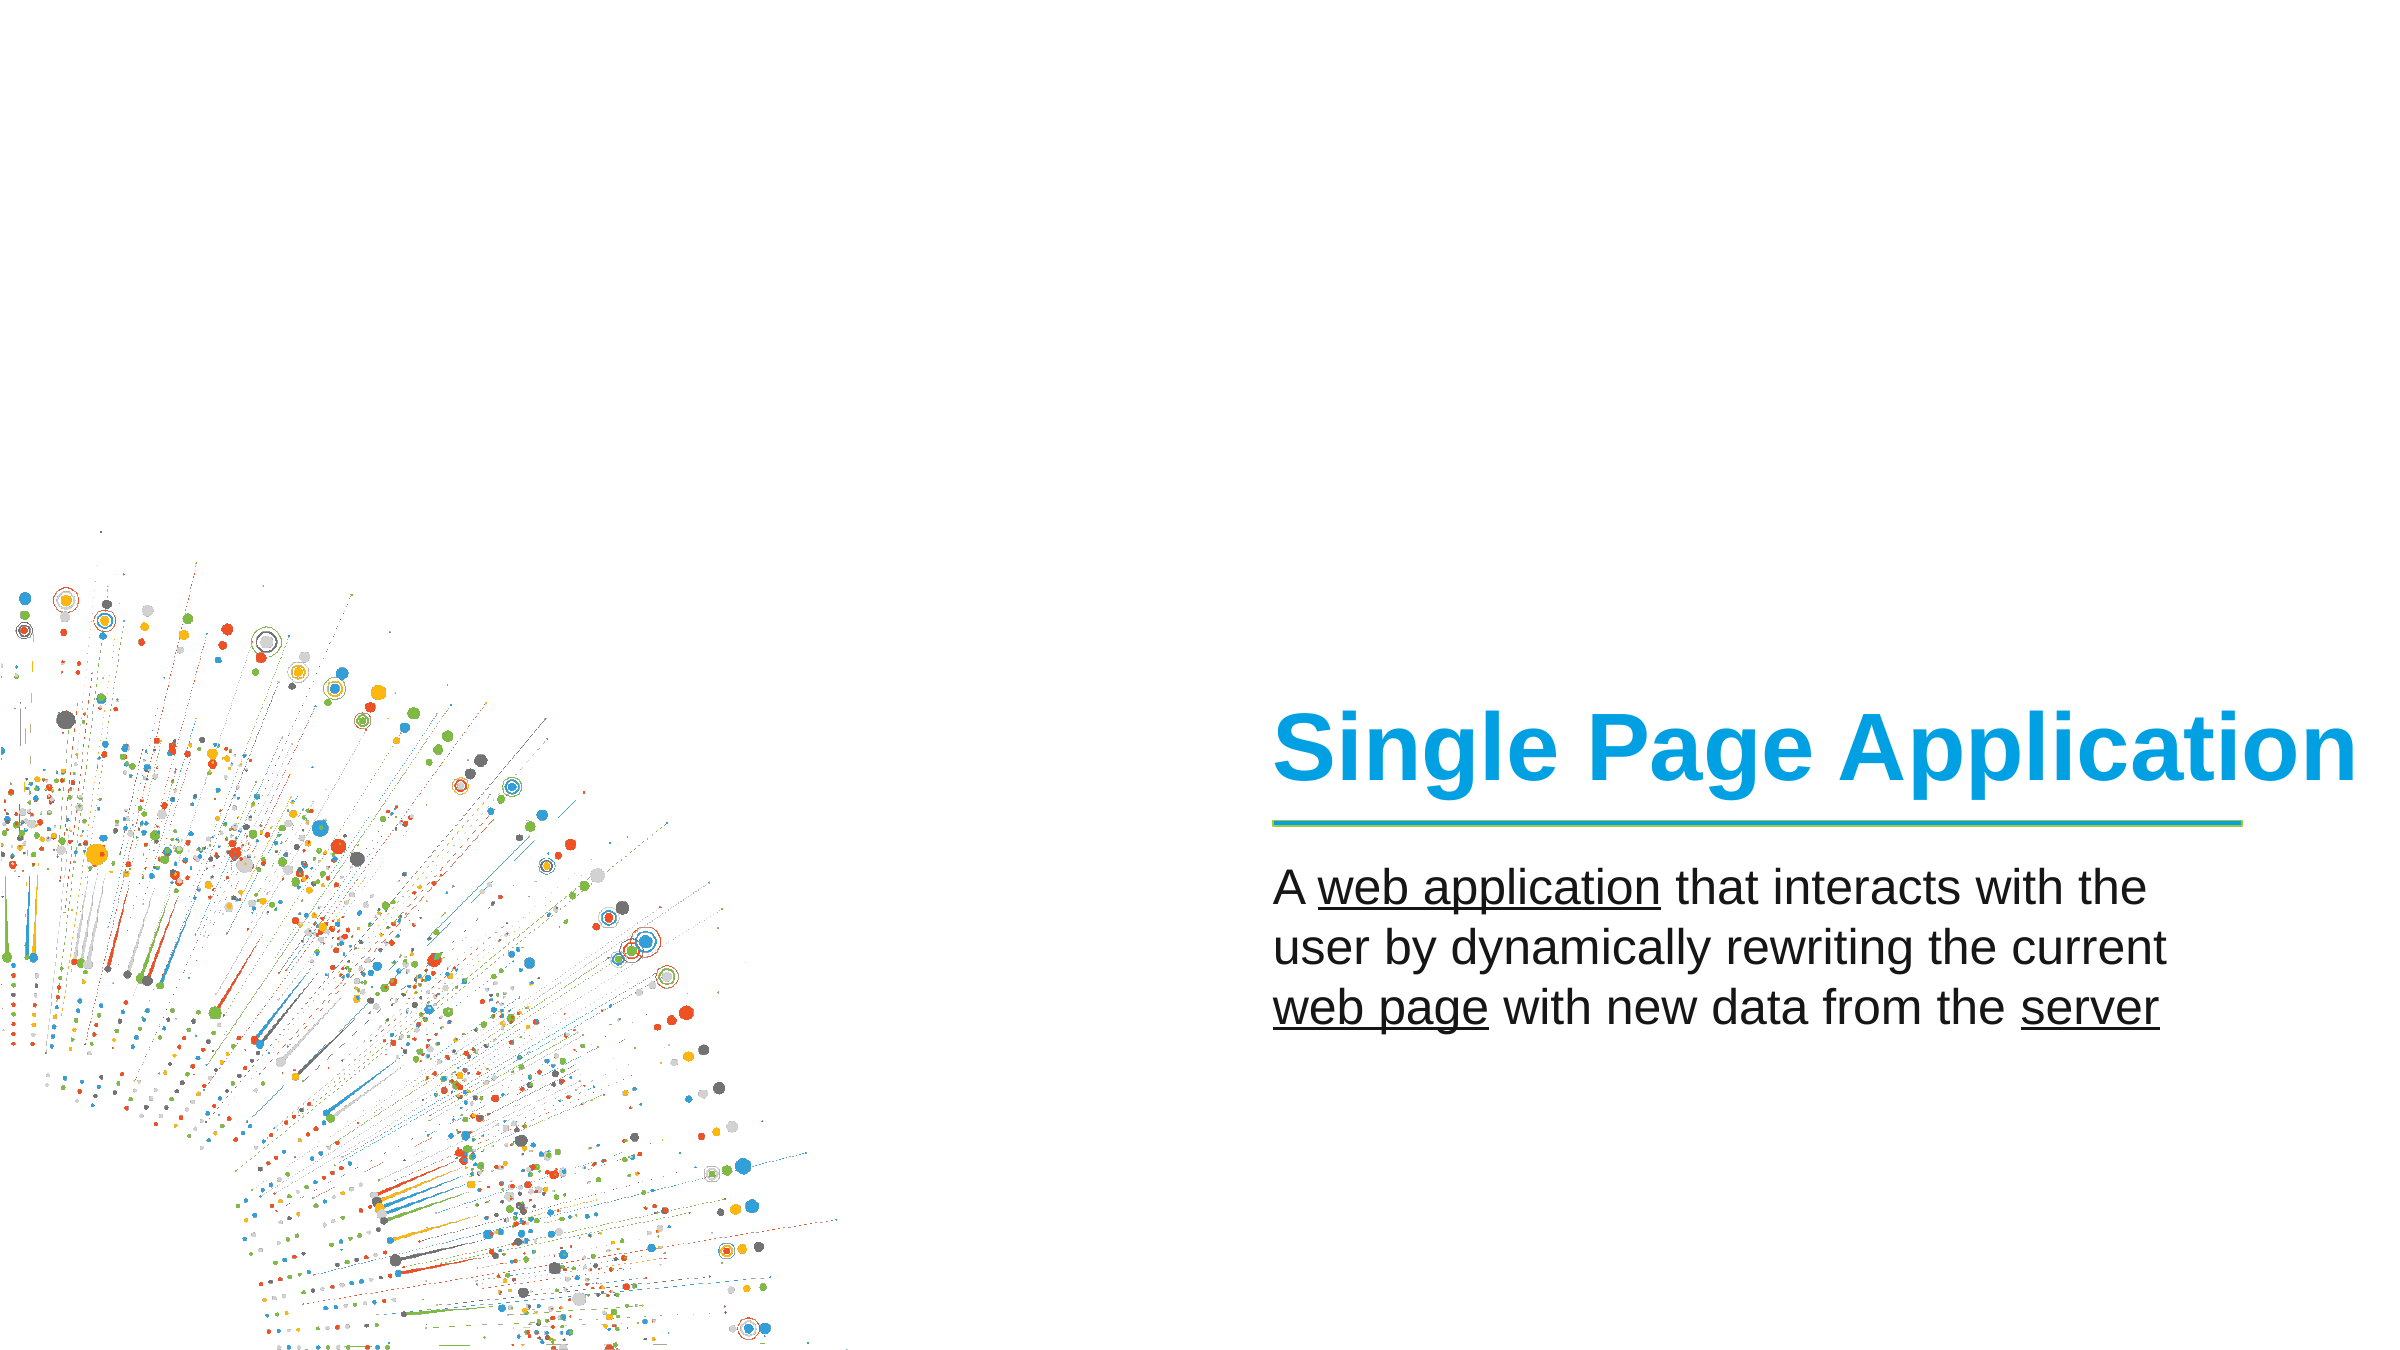

# Single Page Application
A web application that interacts with the user by dynamically rewriting the current web page with new data from the server